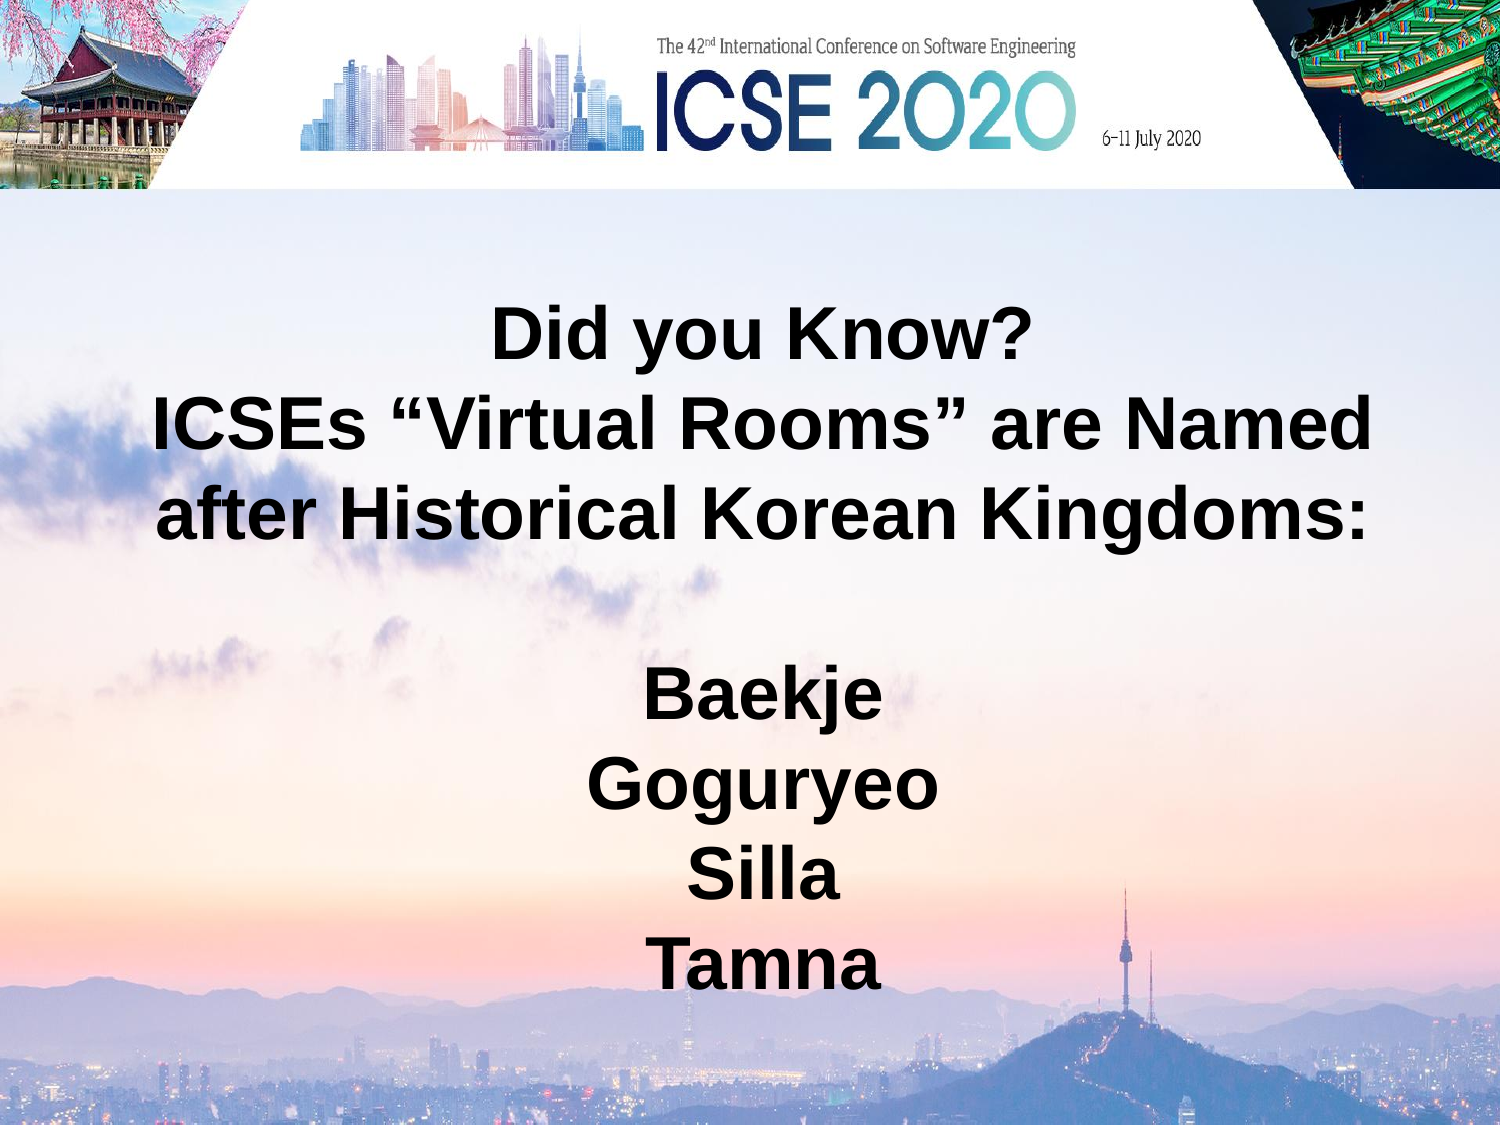

# Did you Know? ICSEs “Virtual Rooms” are Named after Historical Korean Kingdoms: Baekje Goguryeo Silla Tamna